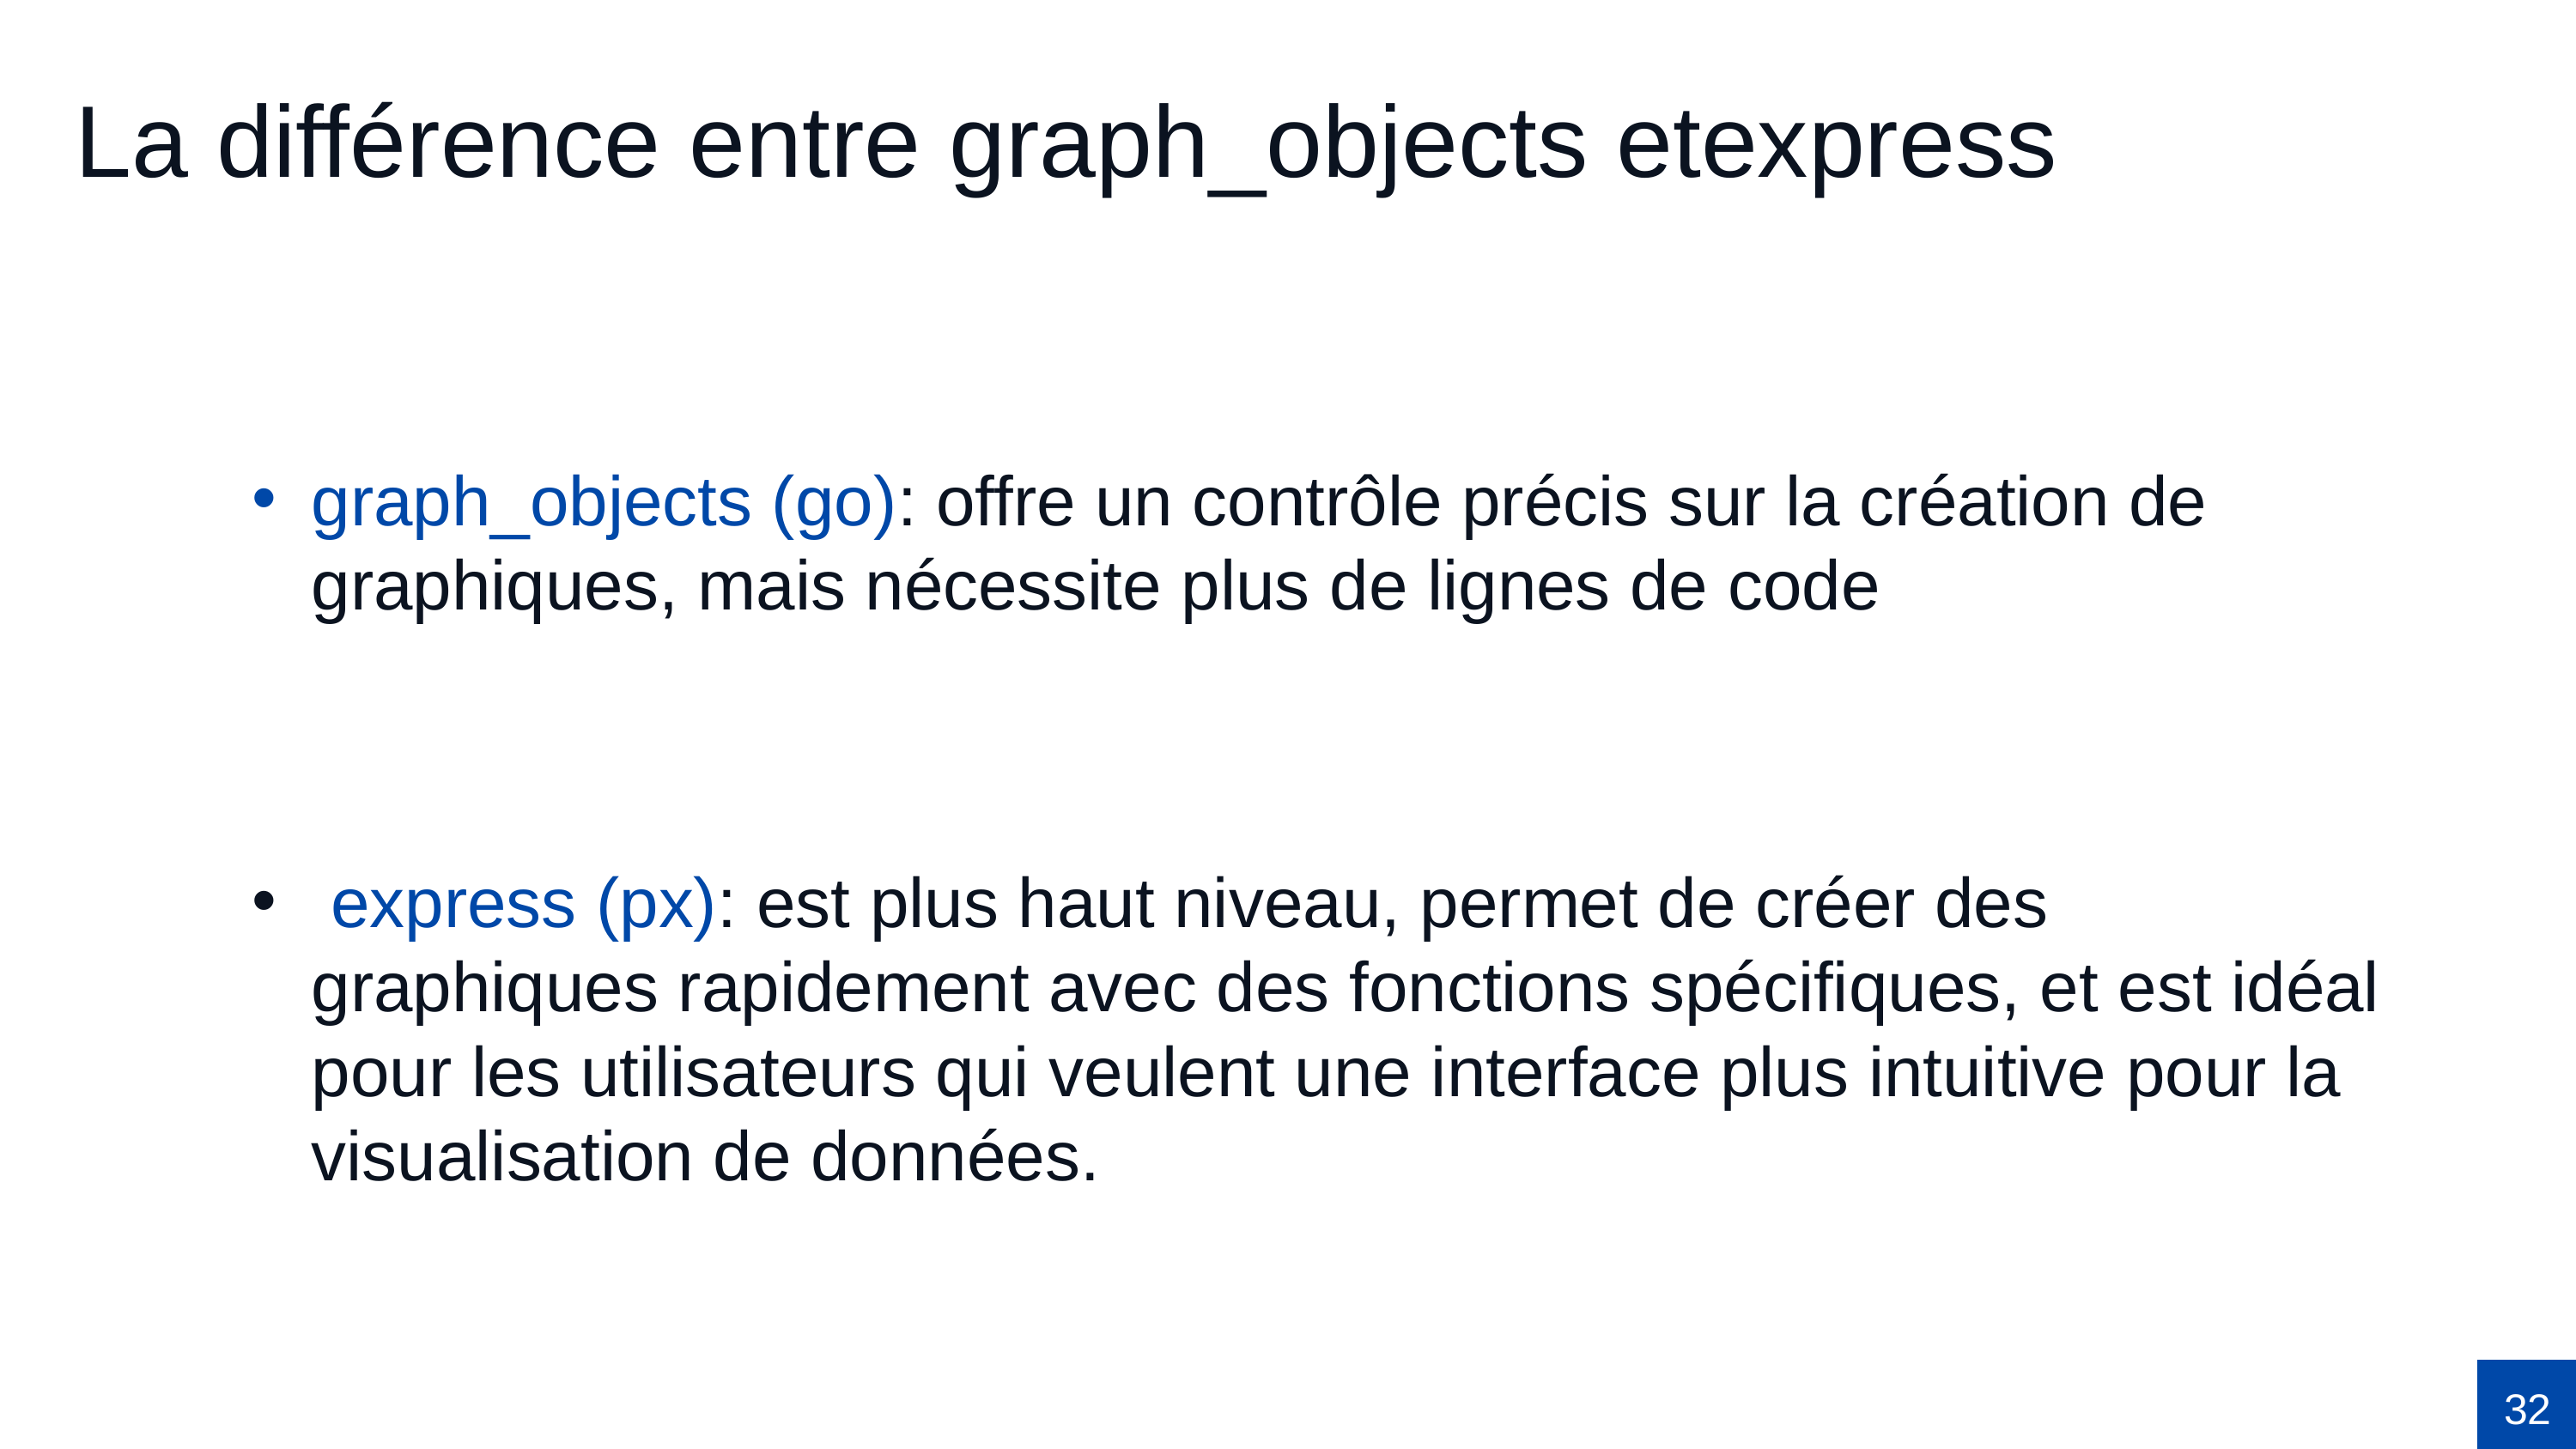

La différence entre graph_objects etexpress
graph_objects (go): offre un contrôle précis sur la création de graphiques, mais nécessite plus de lignes de code

 express (px): est plus haut niveau, permet de créer des graphiques rapidement avec des fonctions spécifiques, et est idéal pour les utilisateurs qui veulent une interface plus intuitive pour la visualisation de données.

32